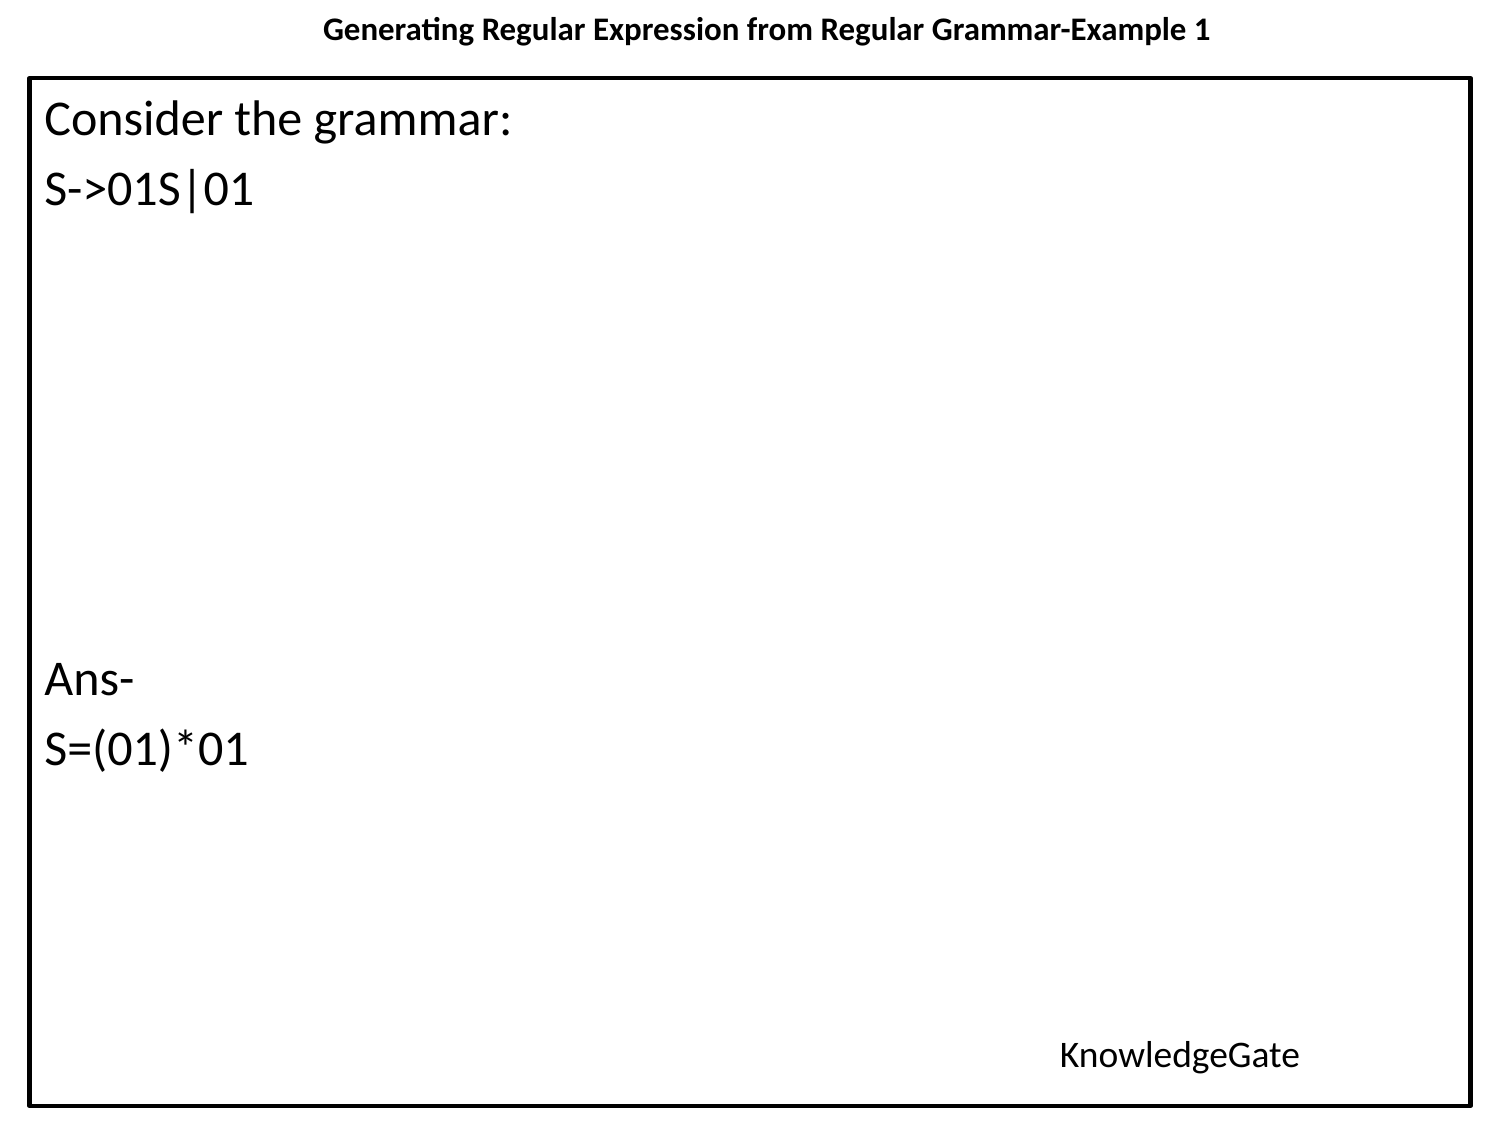

# Generating Regular Expression from Regular Grammar-Example 1
Consider the grammar:
S->01S|01

Ans-
S=(01)*01

KnowledgeGate
39